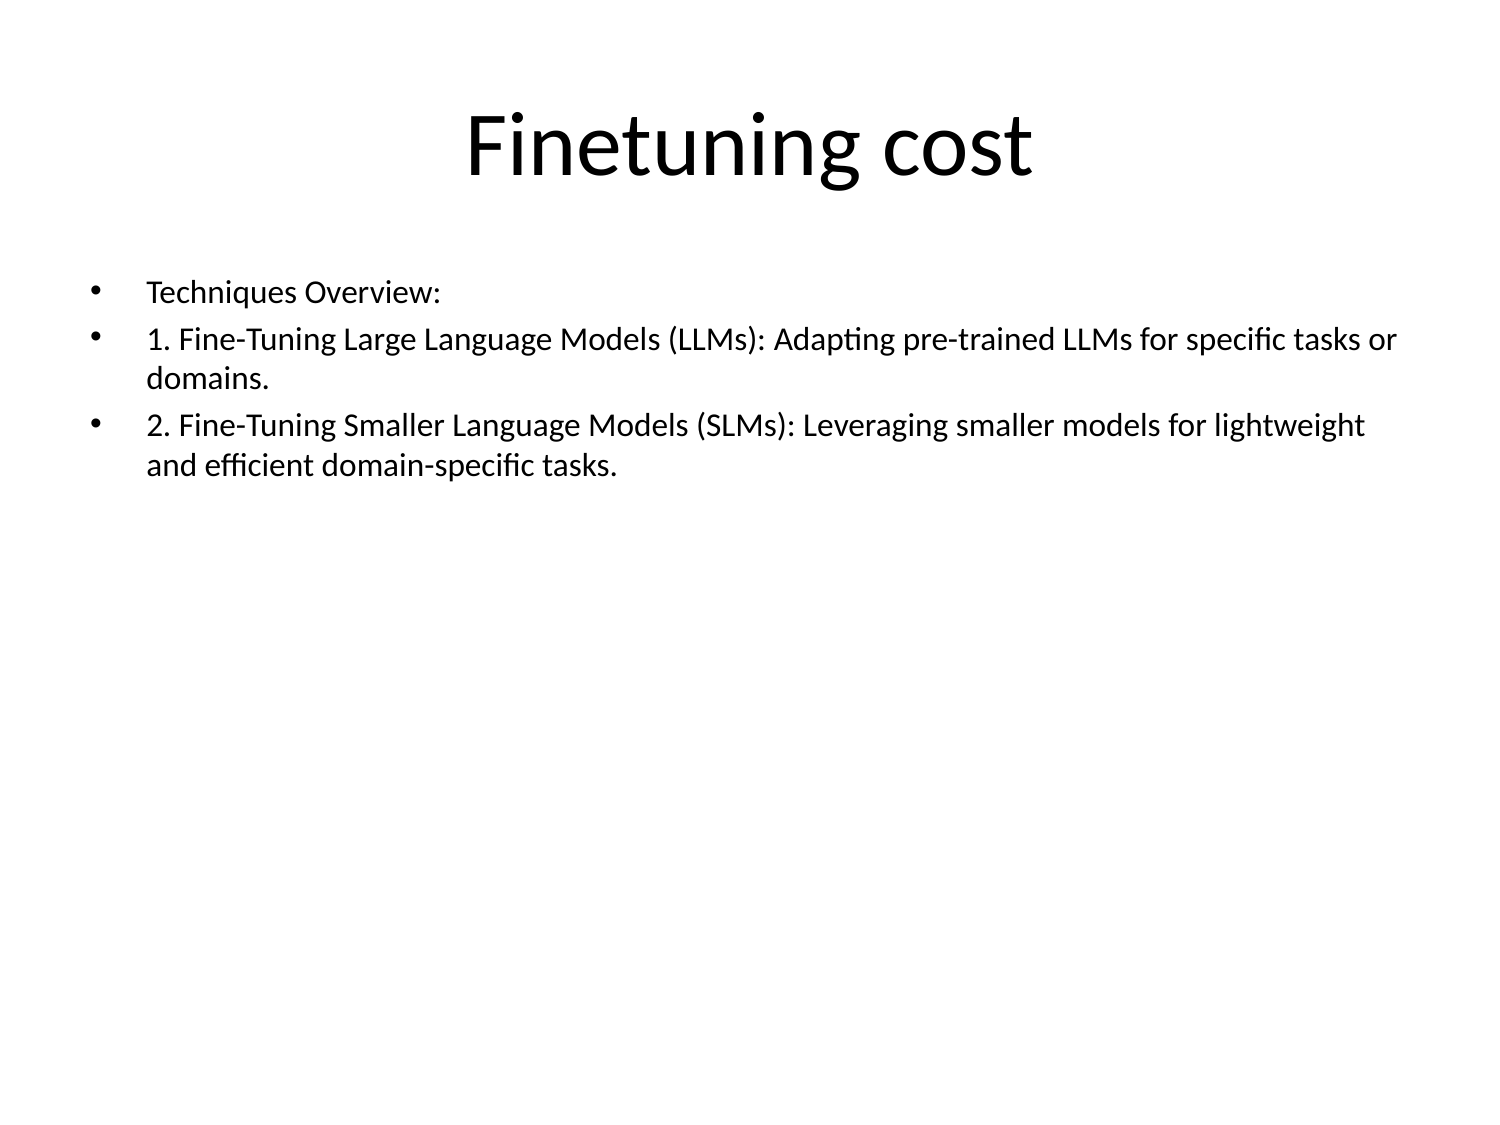

# Finetuning cost
Techniques Overview:
1. Fine-Tuning Large Language Models (LLMs): Adapting pre-trained LLMs for specific tasks or domains.
2. Fine-Tuning Smaller Language Models (SLMs): Leveraging smaller models for lightweight and efficient domain-specific tasks.